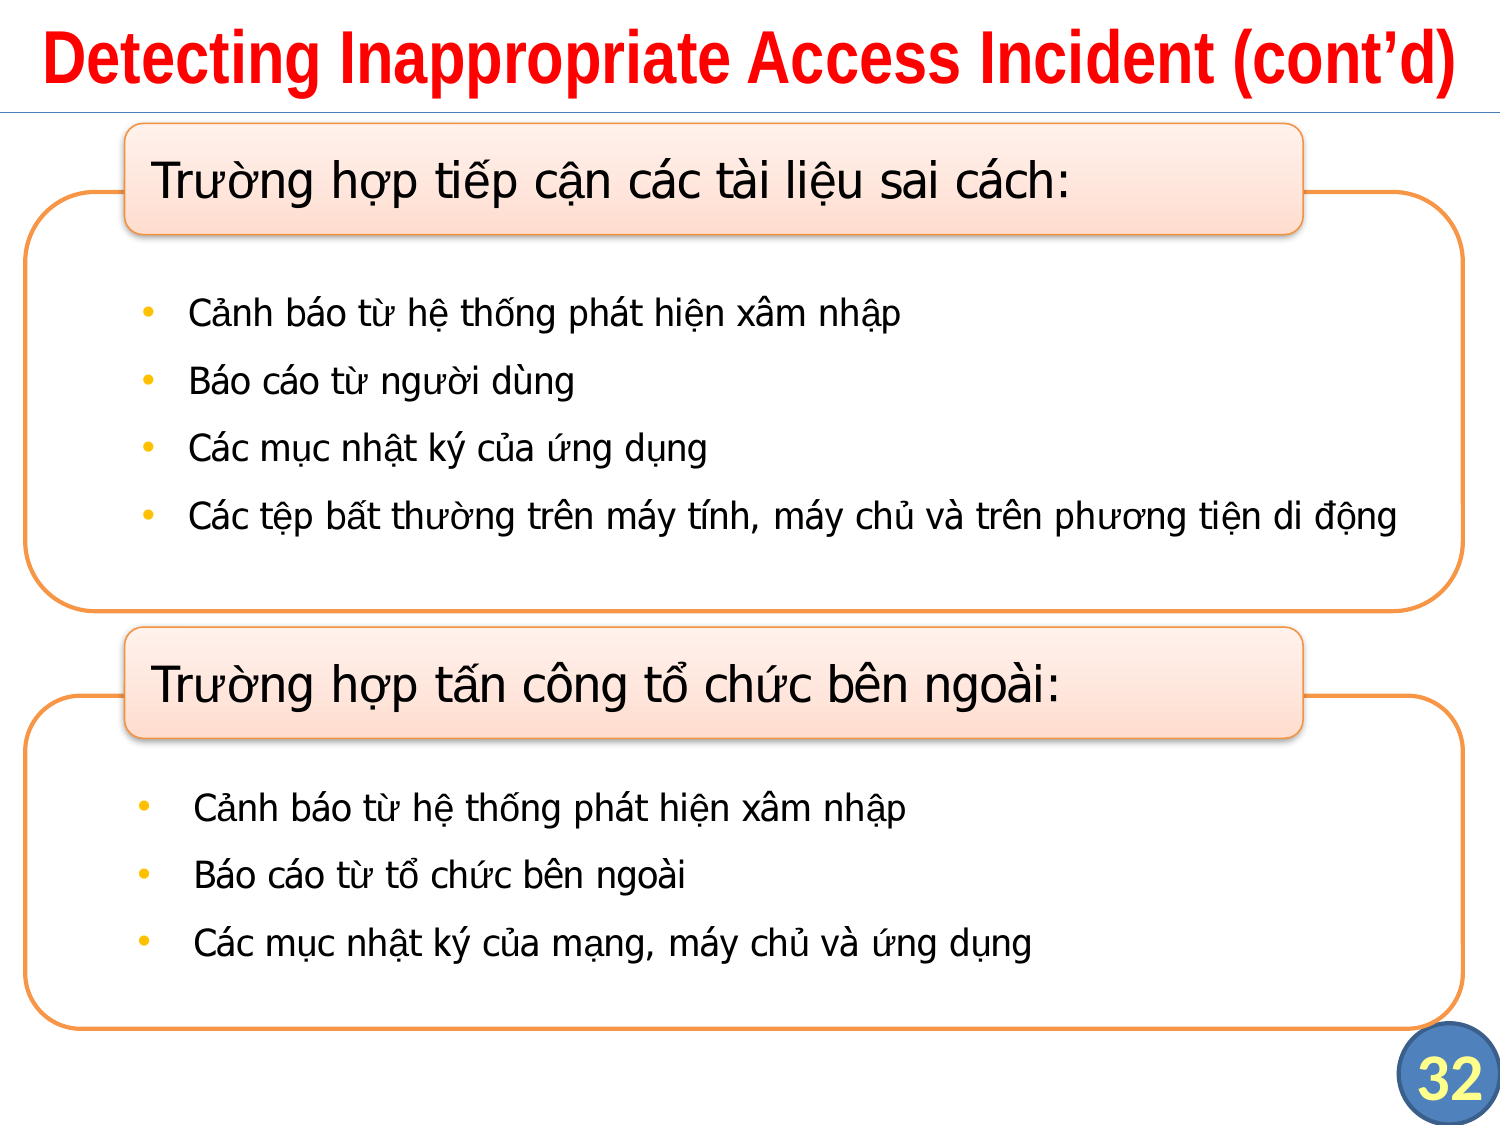

# Detecting Inappropriate Access Incident (cont’d)
Trường hợp tiếp cận các tài liệu sai cách:
Cảnh báo từ hệ thống phát hiện xâm nhập
Báo cáo từ người dùng
Các mục nhật ký của ứng dụng
Các tệp bất thường trên máy tính, máy chủ và trên phương tiện di động
Trường hợp tấn công tổ chức bên ngoài:
Cảnh báo từ hệ thống phát hiện xâm nhập
Báo cáo từ tổ chức bên ngoài
Các mục nhật ký của mạng, máy chủ và ứng dụng
32